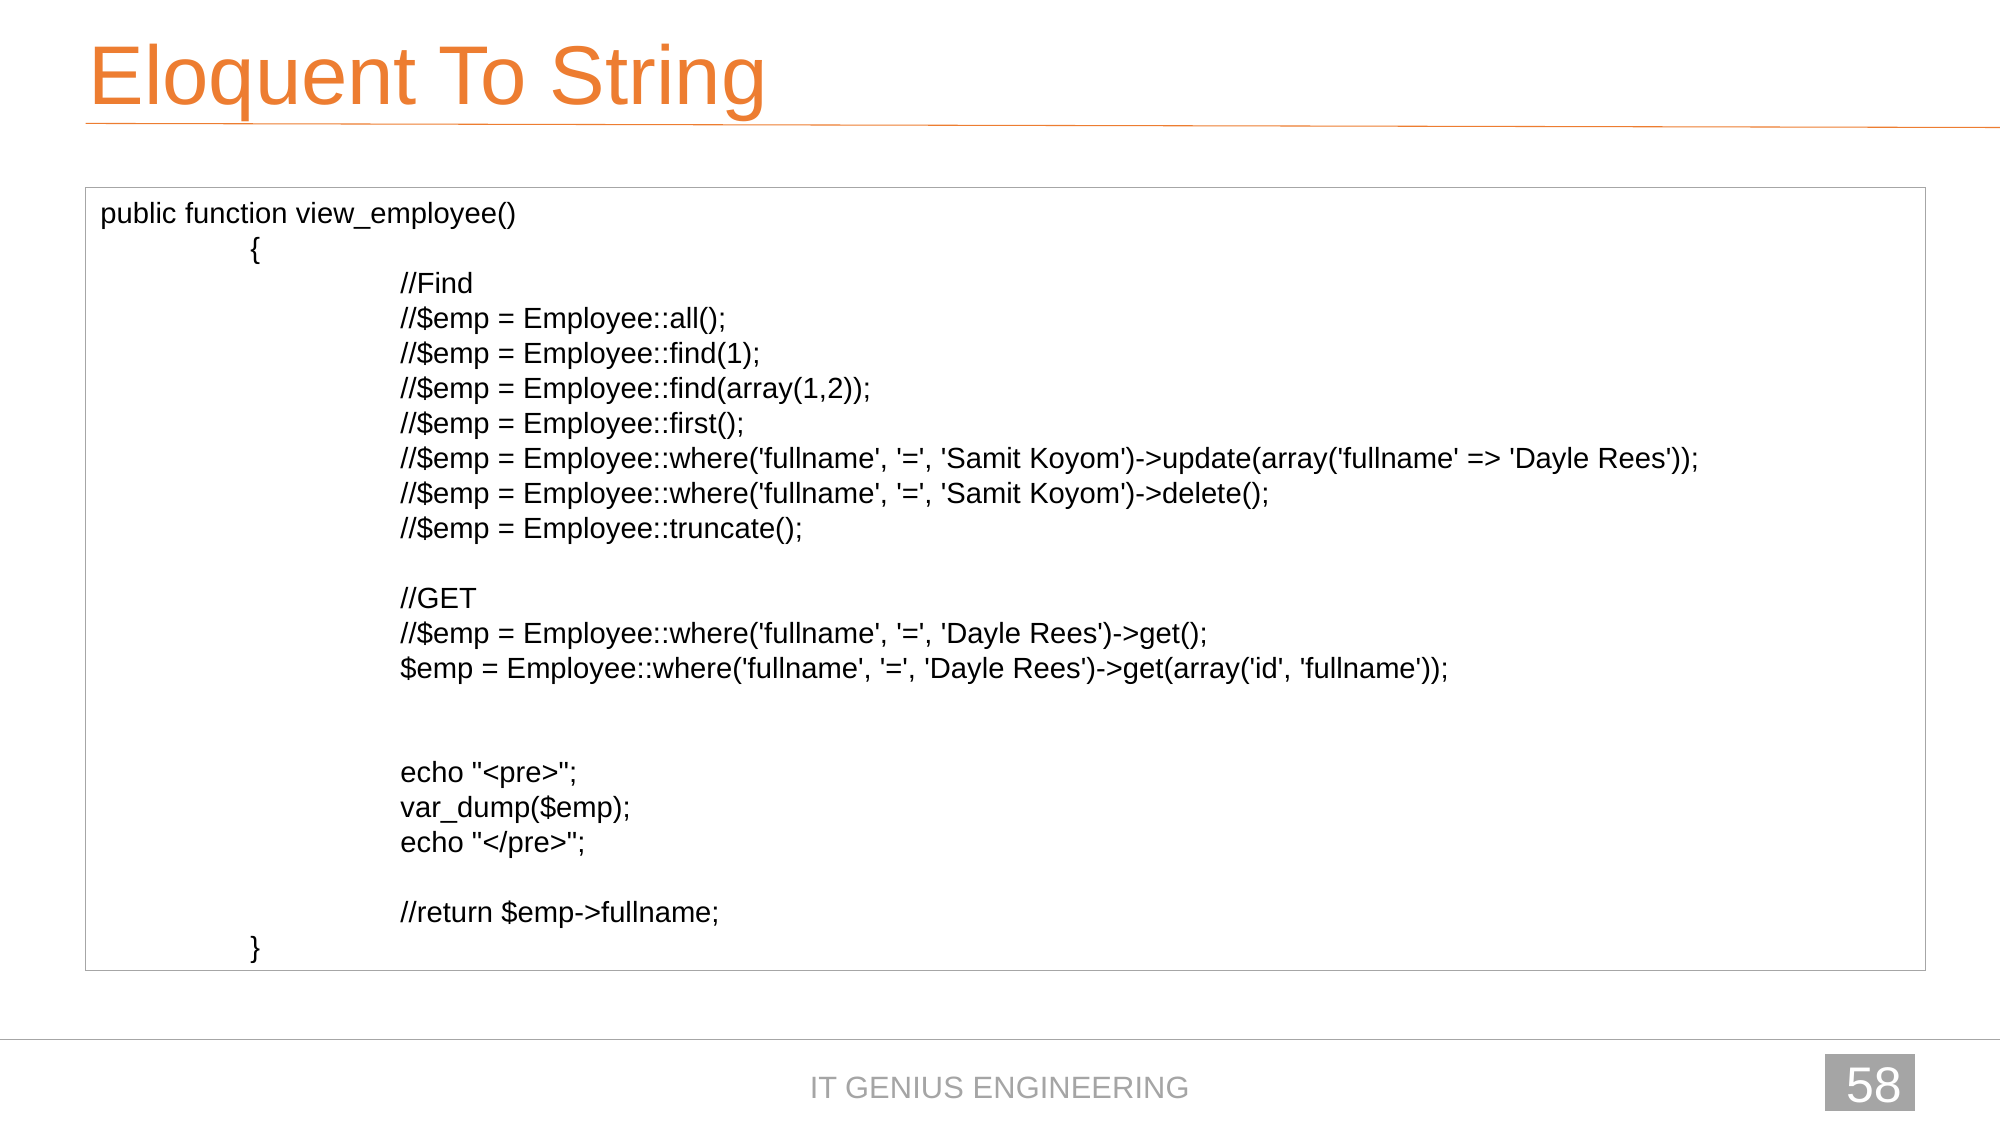

Eloquent To String
public function view_employee()
	{
		//Find
		//$emp = Employee::all();
		//$emp = Employee::find(1);
		//$emp = Employee::find(array(1,2));
		//$emp = Employee::first();
		//$emp = Employee::where('fullname', '=', 'Samit Koyom')->update(array('fullname' => 'Dayle Rees'));
		//$emp = Employee::where('fullname', '=', 'Samit Koyom')->delete();
		//$emp = Employee::truncate();

		//GET
		//$emp = Employee::where('fullname', '=', 'Dayle Rees')->get();
		$emp = Employee::where('fullname', '=', 'Dayle Rees')->get(array('id', 'fullname'));

		echo "<pre>";
		var_dump($emp);
		echo "</pre>";

    		//return $emp->fullname;
	}
58
IT GENIUS ENGINEERING